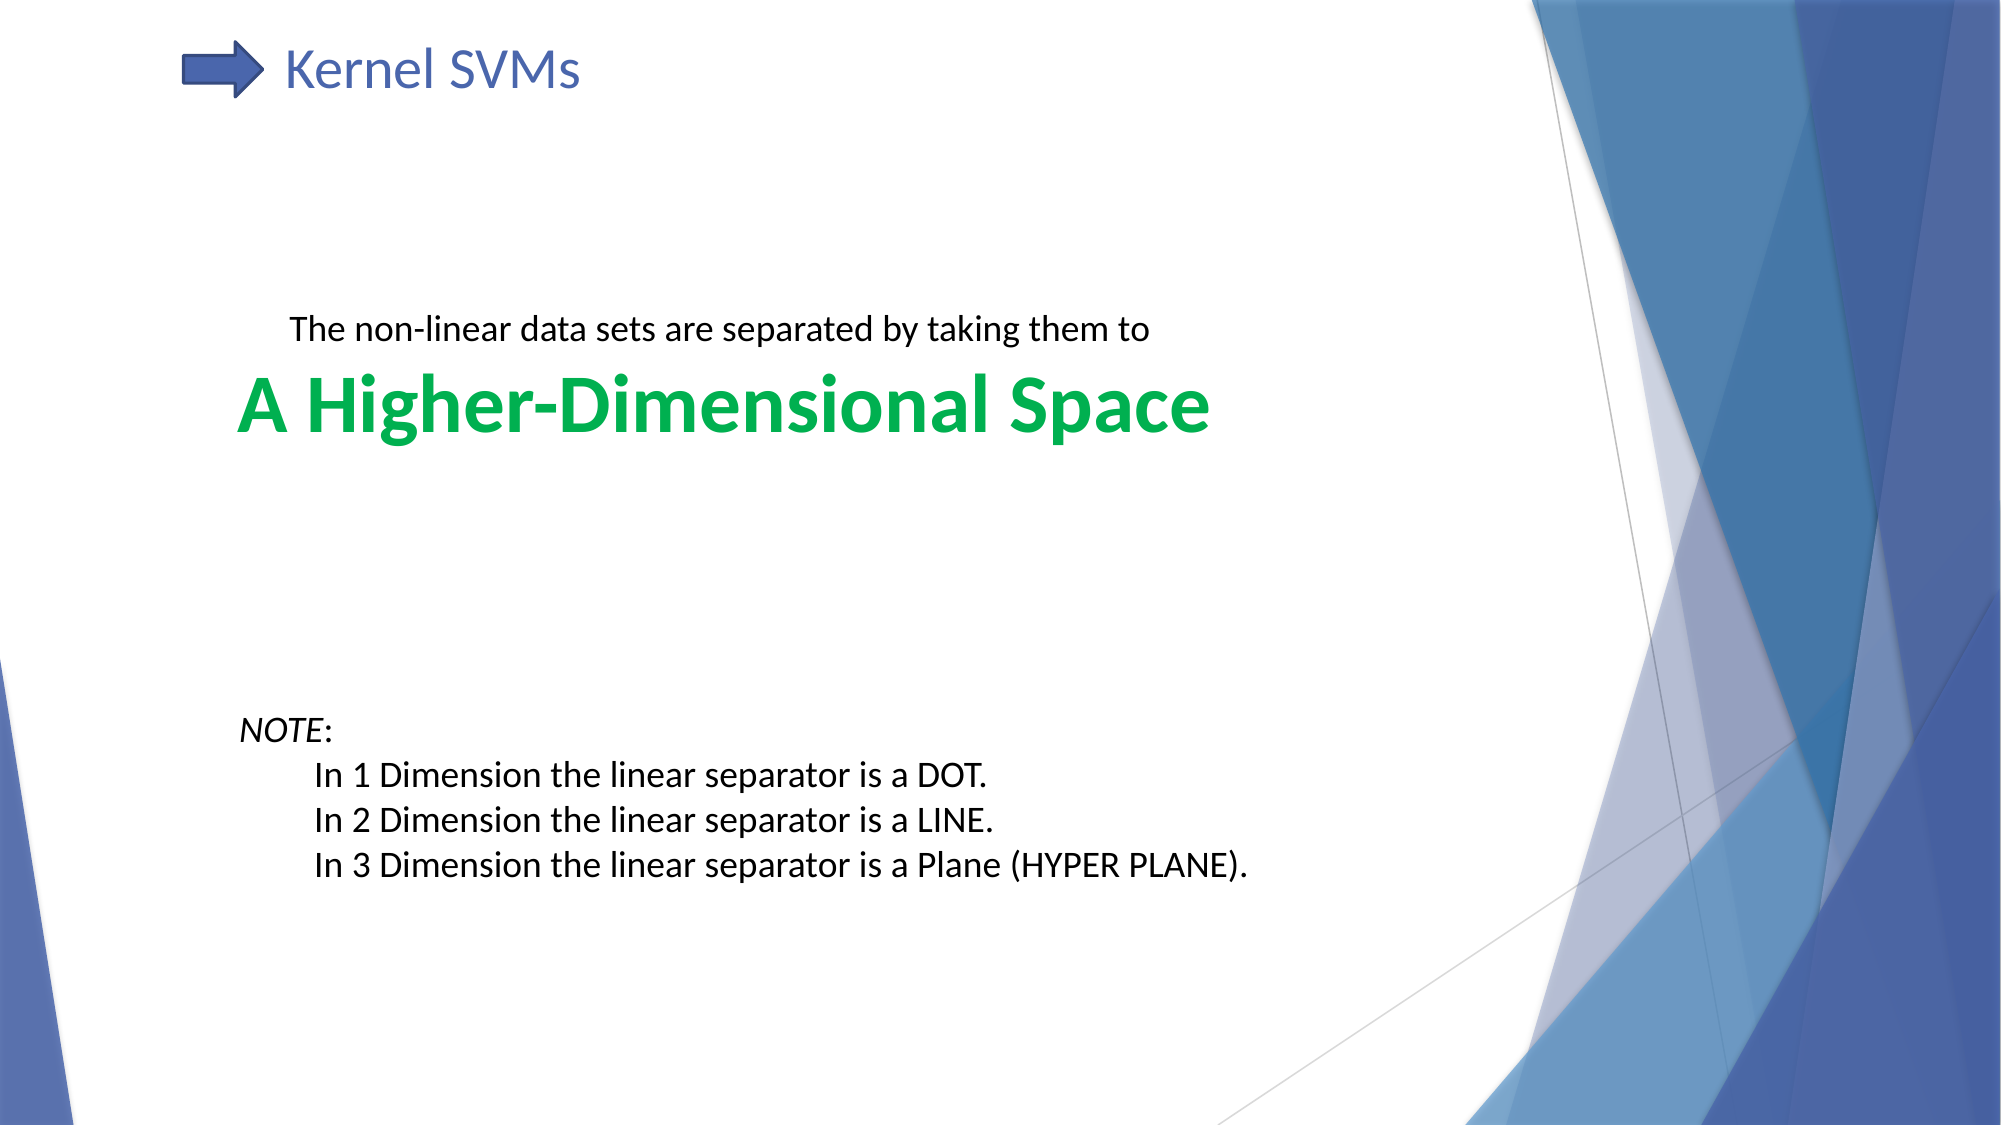

Kernel SVMs

The non-linear data sets are separated by taking them to
A Higher-Dimensional Space
NOTE:
In 1 Dimension the linear separator is a DOT.
In 2 Dimension the linear separator is a LINE.
In 3 Dimension the linear separator is a Plane (HYPER PLANE).